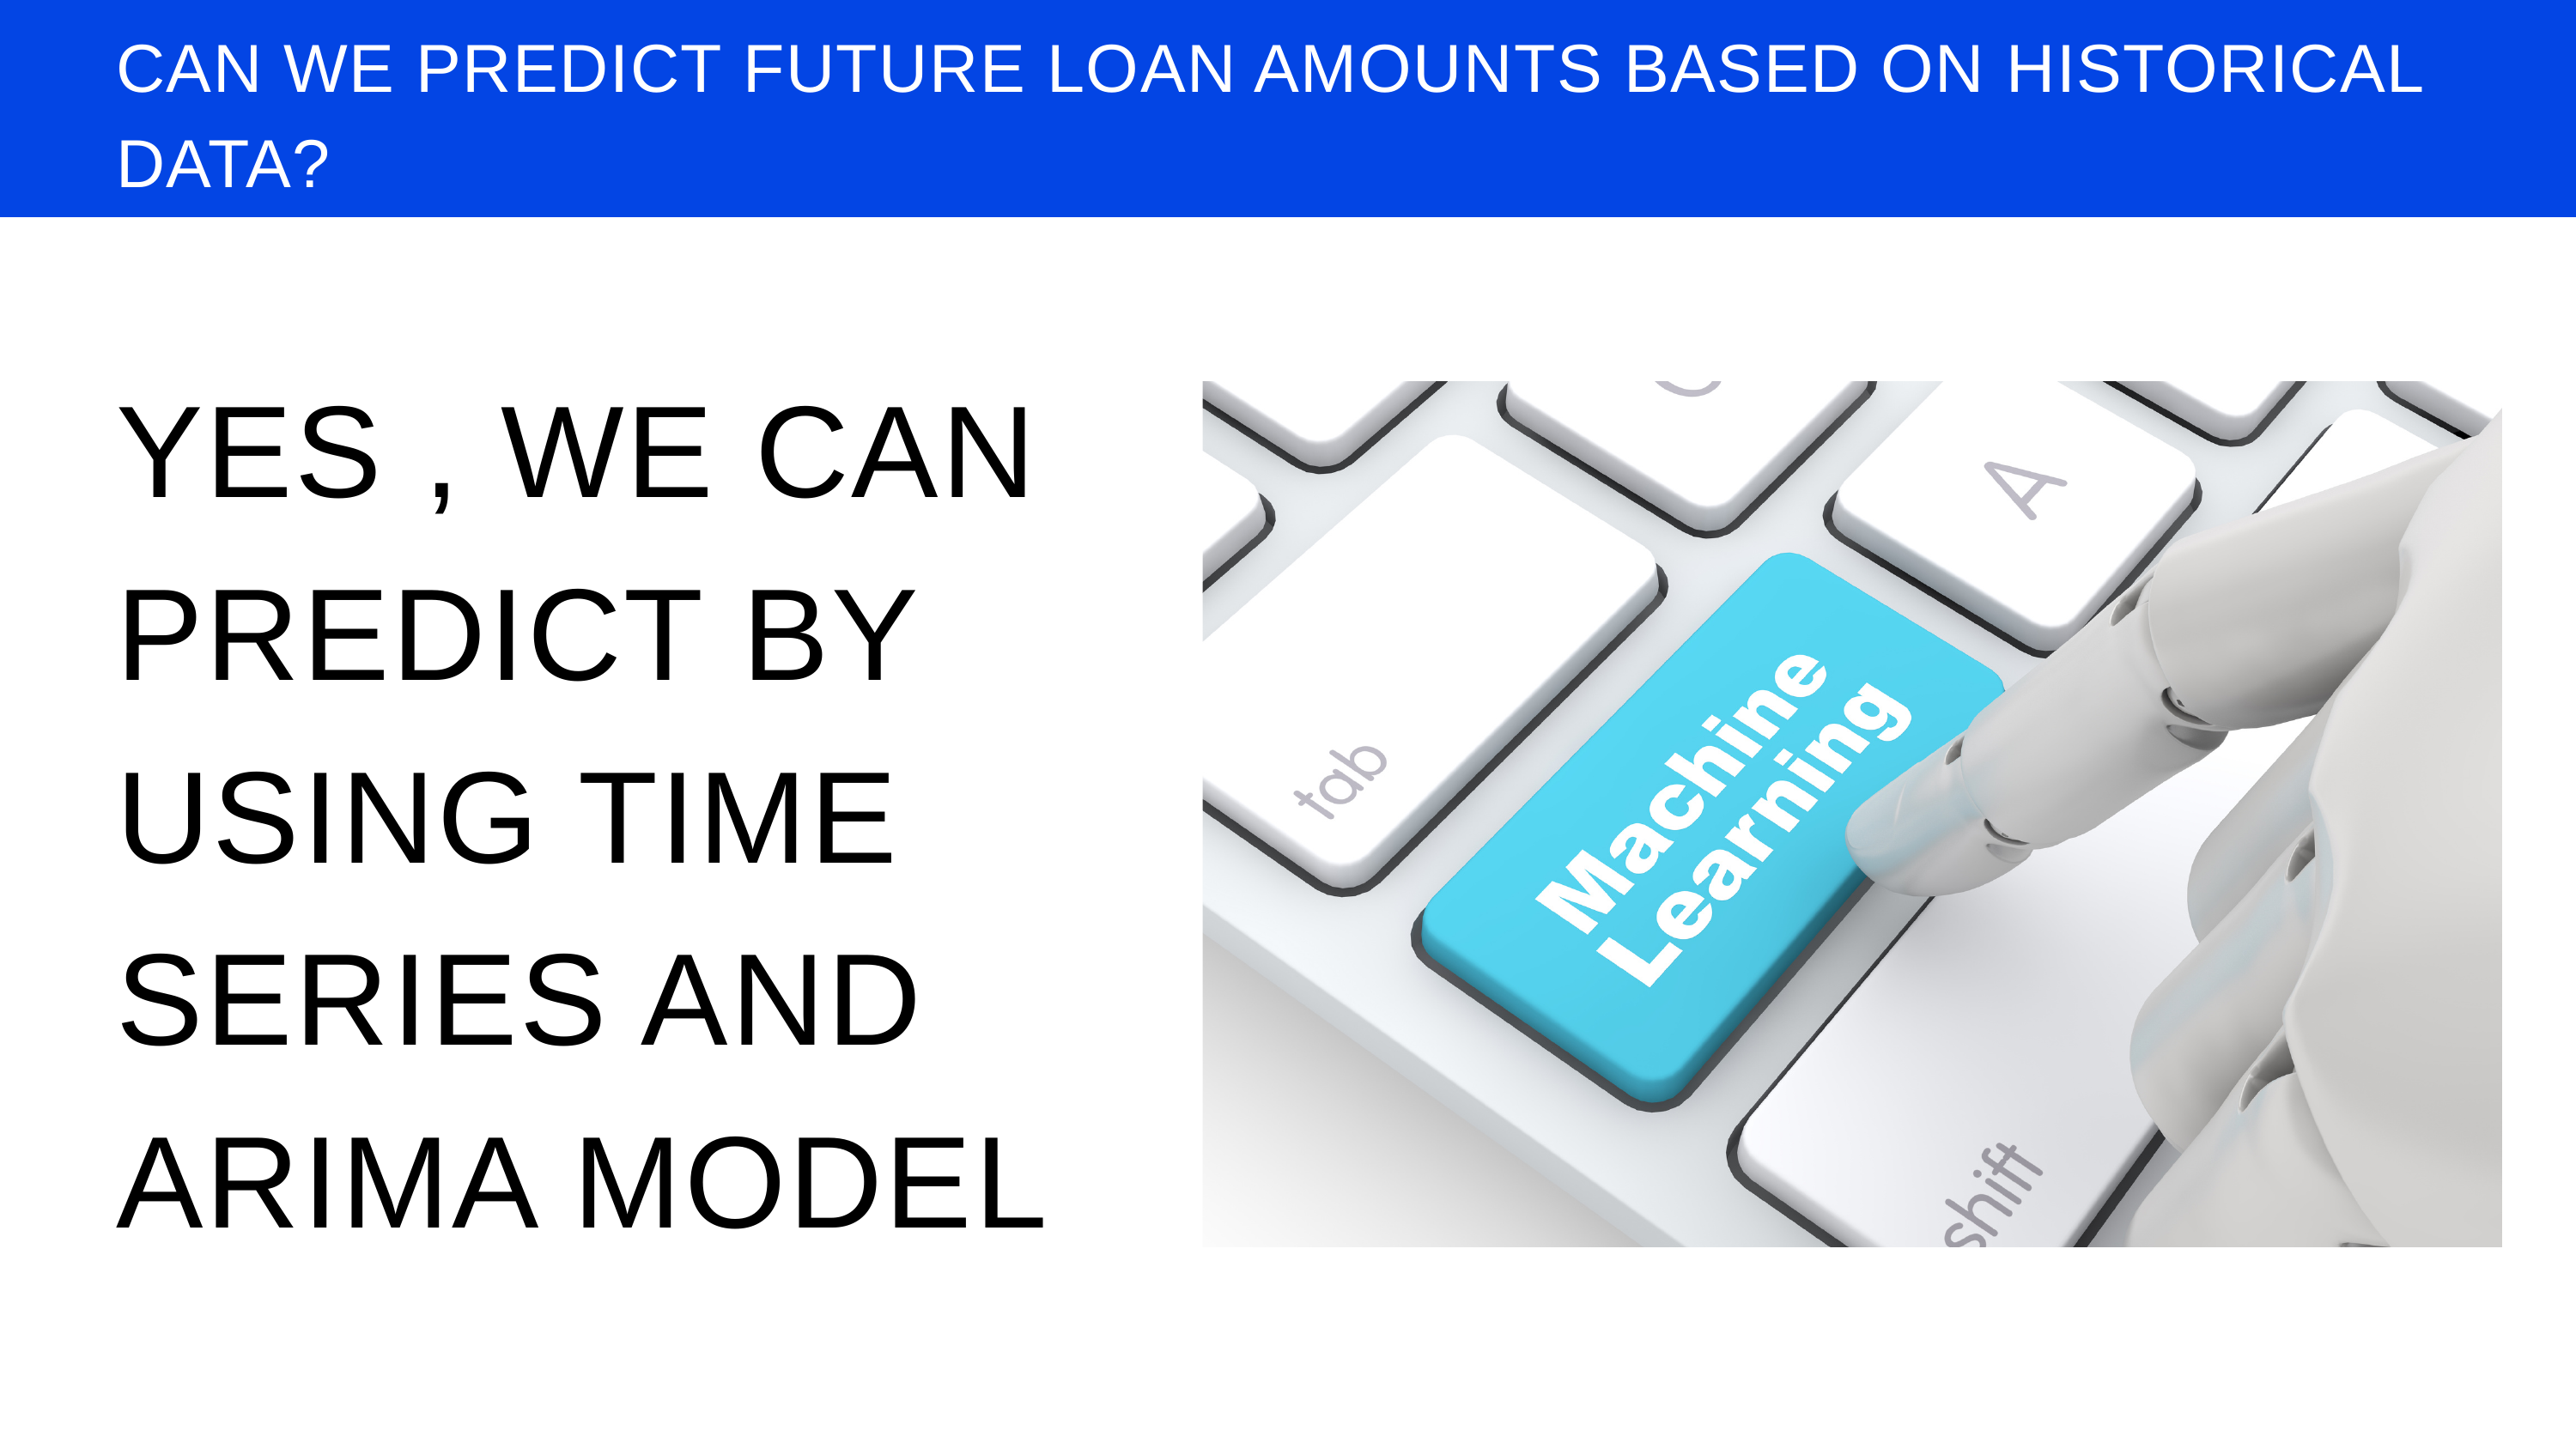

CAN WE PREDICT FUTURE LOAN AMOUNTS BASED ON HISTORICAL DATA?
YES , WE CAN PREDICT BY USING TIME SERIES AND ARIMA MODEL